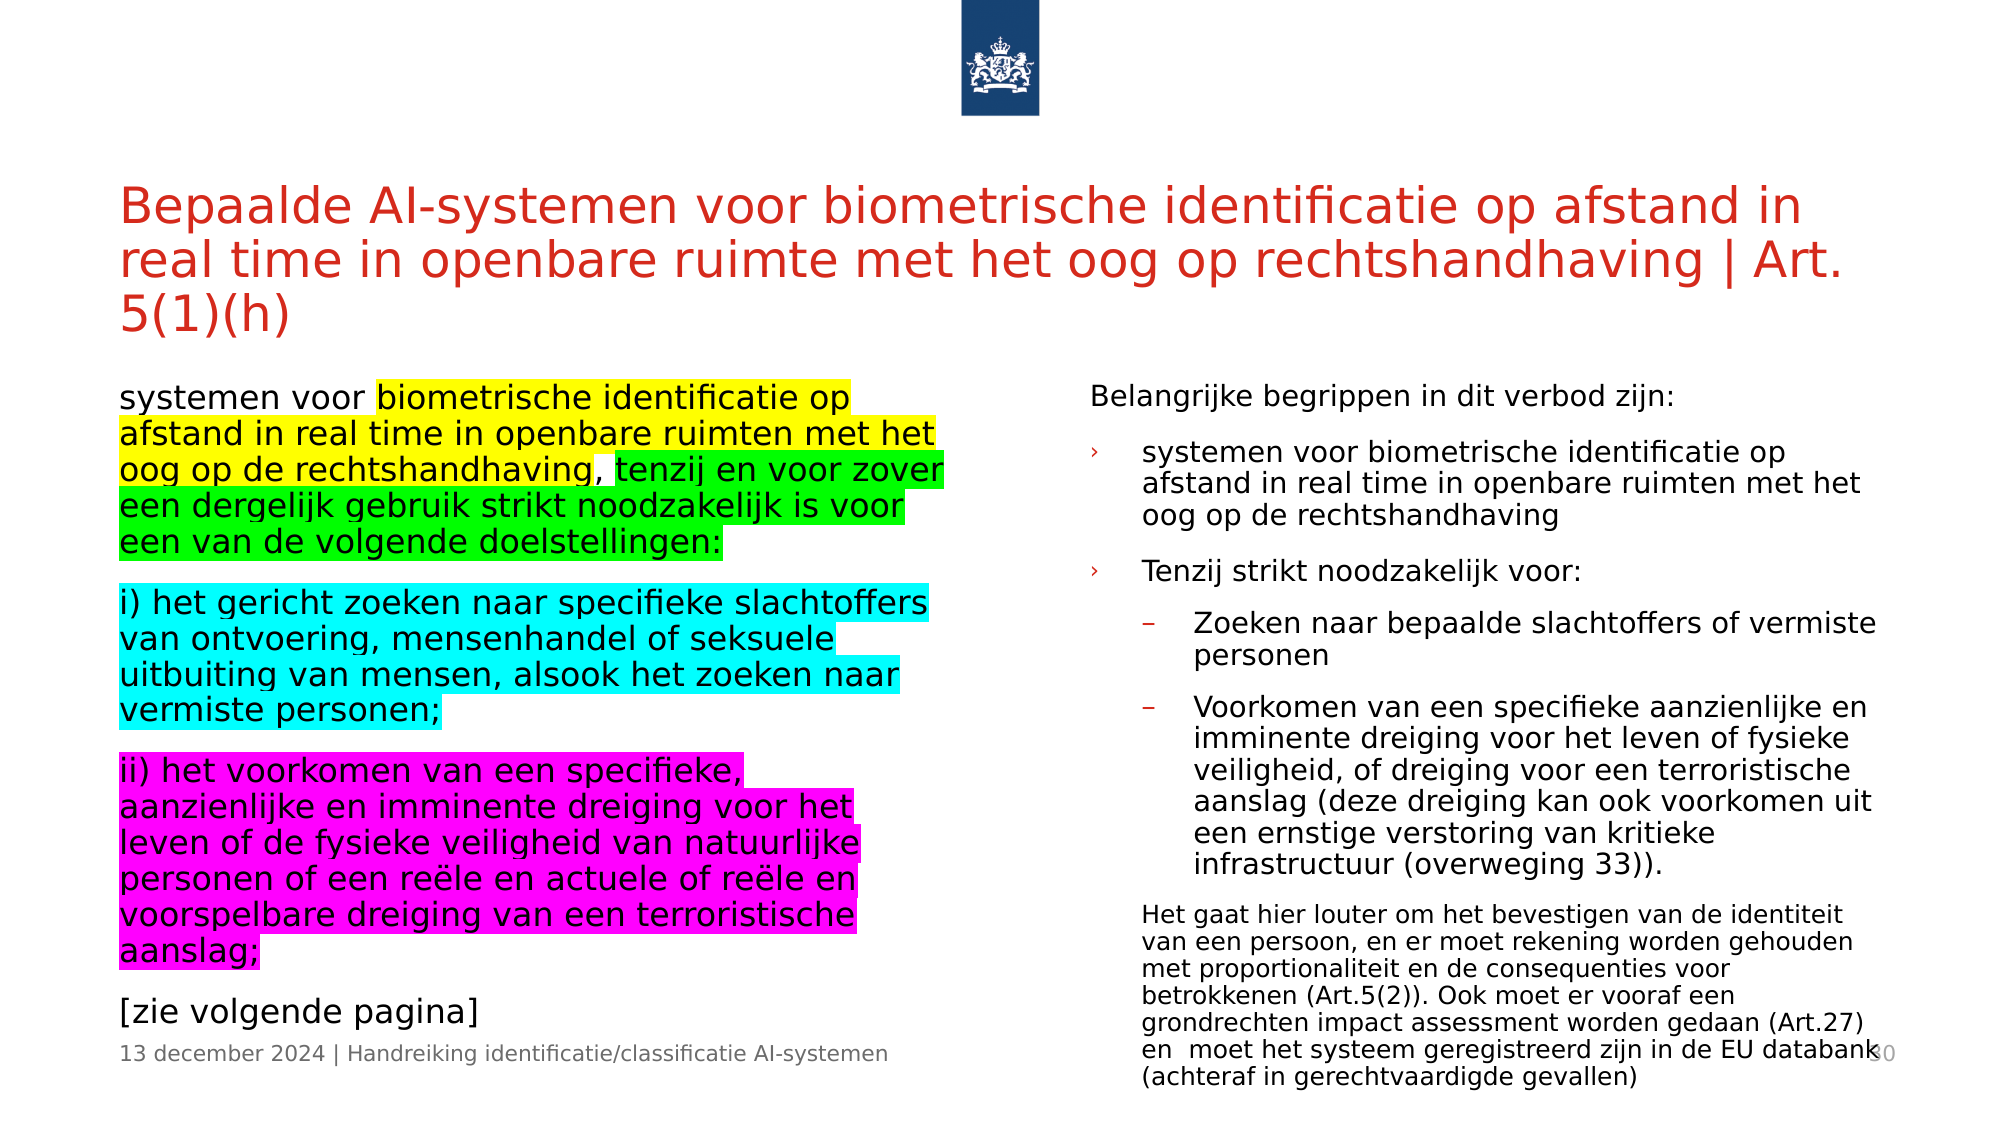

# Bepaalde AI-systemen voor biometrische identificatie op afstand in real time in openbare ruimte met het oog op rechtshandhaving | Art. 5(1)(h)
systemen voor biometrische identificatie op afstand in real time in openbare ruimten met het oog op de rechtshandhaving, tenzij en voor zover een dergelijk gebruik strikt noodzakelijk is voor een van de volgende doelstellingen:
i) het gericht zoeken naar specifieke slachtoffers van ontvoering, mensenhandel of seksuele uitbuiting van mensen, alsook het zoeken naar vermiste personen;
ii) het voorkomen van een specifieke, aanzienlijke en imminente dreiging voor het leven of de fysieke veiligheid van natuurlijke personen of een reële en actuele of reële en voorspelbare dreiging van een terroristische aanslag;
[zie volgende pagina]
Belangrijke begrippen in dit verbod zijn:
systemen voor biometrische identificatie op afstand in real time in openbare ruimten met het oog op de rechtshandhaving
Tenzij strikt noodzakelijk voor:
Zoeken naar bepaalde slachtoffers of vermiste personen
Voorkomen van een specifieke aanzienlijke en imminente dreiging voor het leven of fysieke veiligheid, of dreiging voor een terroristische aanslag (deze dreiging kan ook voorkomen uit een ernstige verstoring van kritieke infrastructuur (overweging 33)).
Het gaat hier louter om het bevestigen van de identiteit van een persoon, en er moet rekening worden gehouden met proportionaliteit en de consequenties voor betrokkenen (Art.5(2)). Ook moet er vooraf een grondrechten impact assessment worden gedaan (Art.27) en  moet het systeem geregistreerd zijn in de EU databank (achteraf in gerechtvaardigde gevallen)
13 december 2024 | Handreiking identificatie/classificatie AI-systemen
30